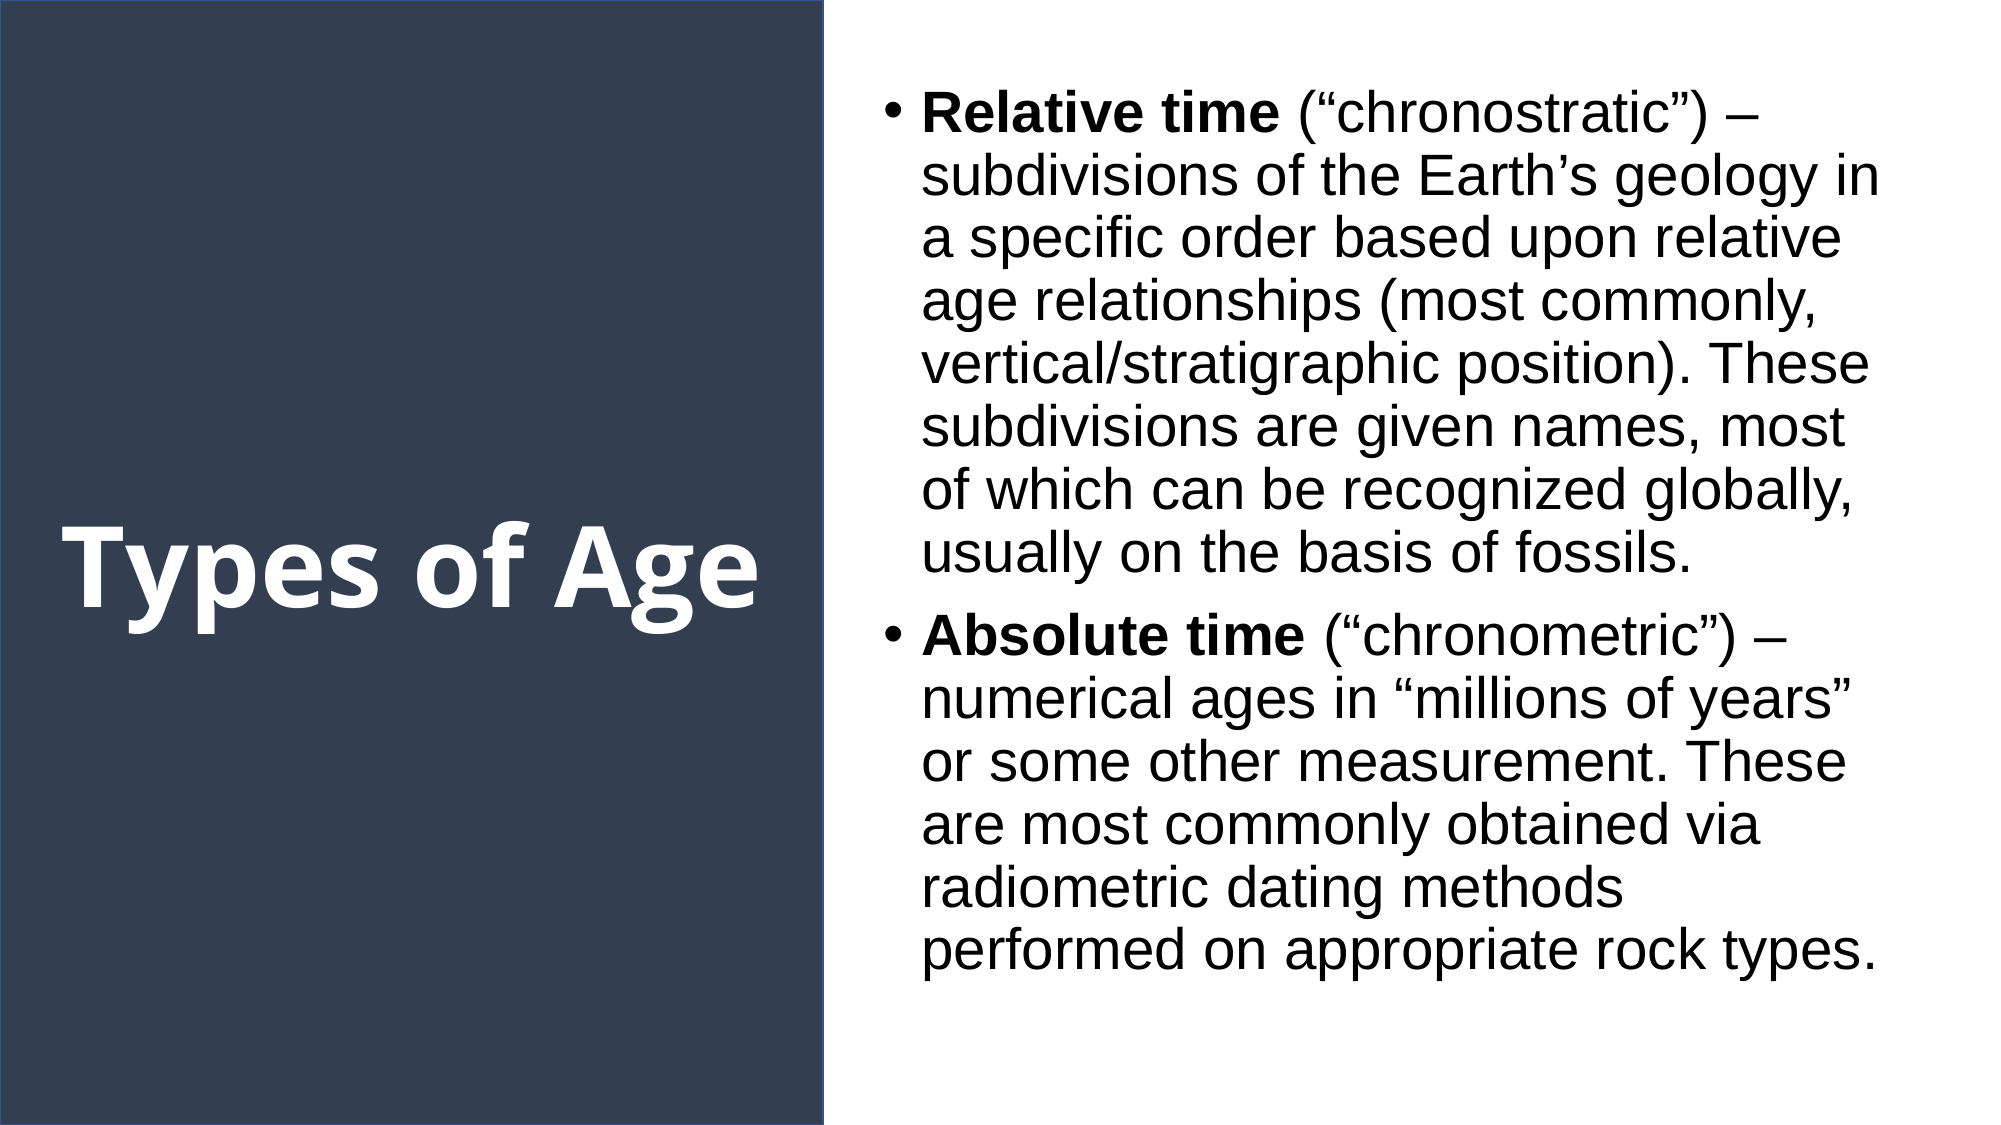

Types of Age
Relative time (“chronostratic”) – subdivisions of the Earth’s geology in a specific order based upon relative age relationships (most commonly, vertical/stratigraphic position). These subdivisions are given names, most of which can be recognized globally, usually on the basis of fossils.
Absolute time (“chronometric”) – numerical ages in “millions of years” or some other measurement. These are most commonly obtained via radiometric dating methods performed on appropriate rock types.